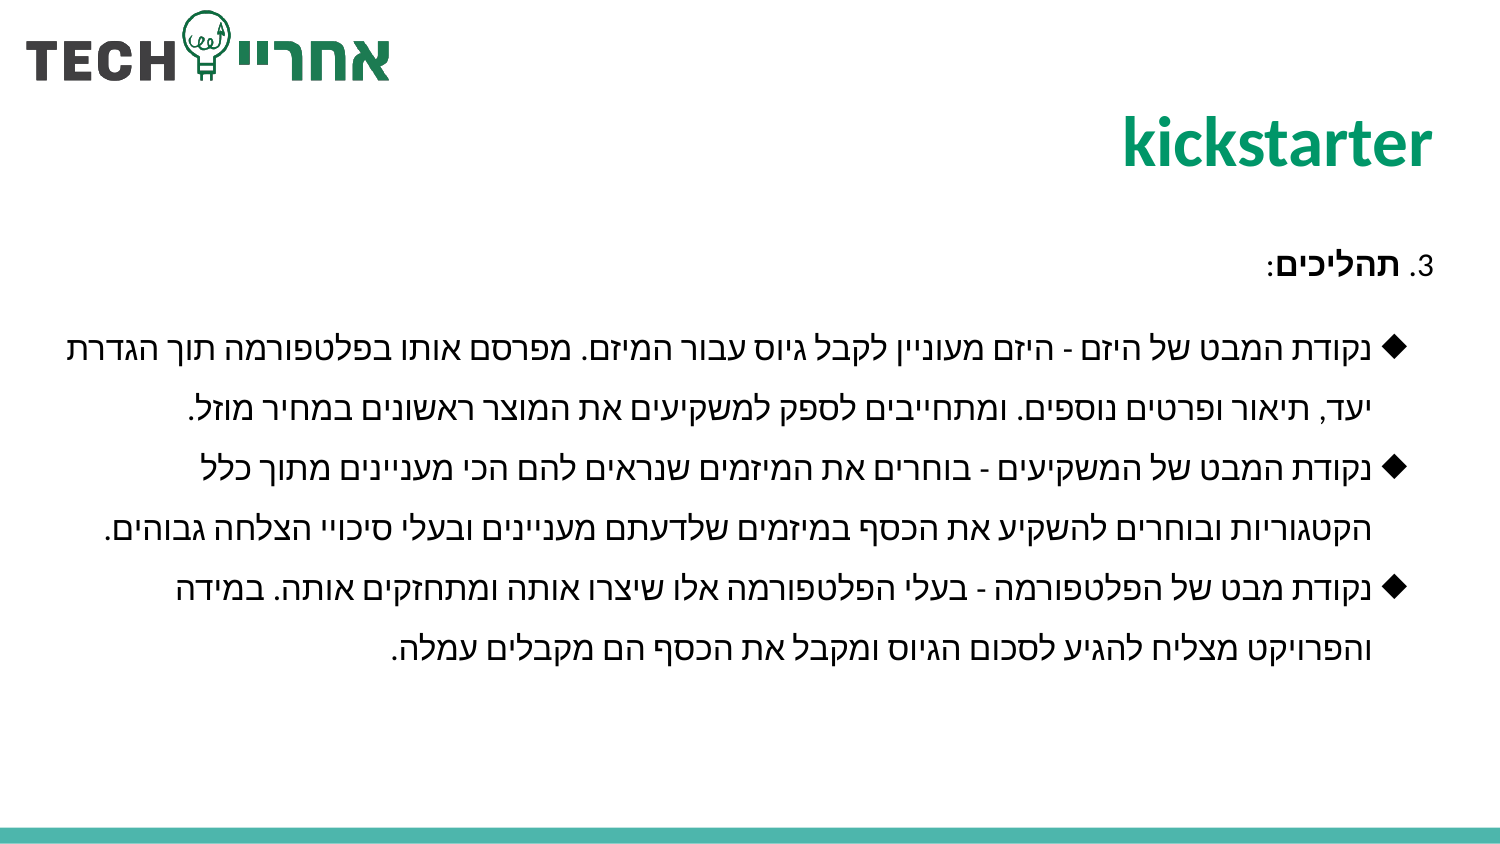

# kickstarter
3. תהליכים:
נקודת המבט של היזם - היזם מעוניין לקבל גיוס עבור המיזם. מפרסם אותו בפלטפורמה תוך הגדרת יעד, תיאור ופרטים נוספים. ומתחייבים לספק למשקיעים את המוצר ראשונים במחיר מוזל.
נקודת המבט של המשקיעים - בוחרים את המיזמים שנראים להם הכי מעניינים מתוך כלל הקטגוריות ובוחרים להשקיע את הכסף במיזמים שלדעתם מעניינים ובעלי סיכויי הצלחה גבוהים.
נקודת מבט של הפלטפורמה - בעלי הפלטפורמה אלו שיצרו אותה ומתחזקים אותה. במידה והפרויקט מצליח להגיע לסכום הגיוס ומקבל את הכסף הם מקבלים עמלה.